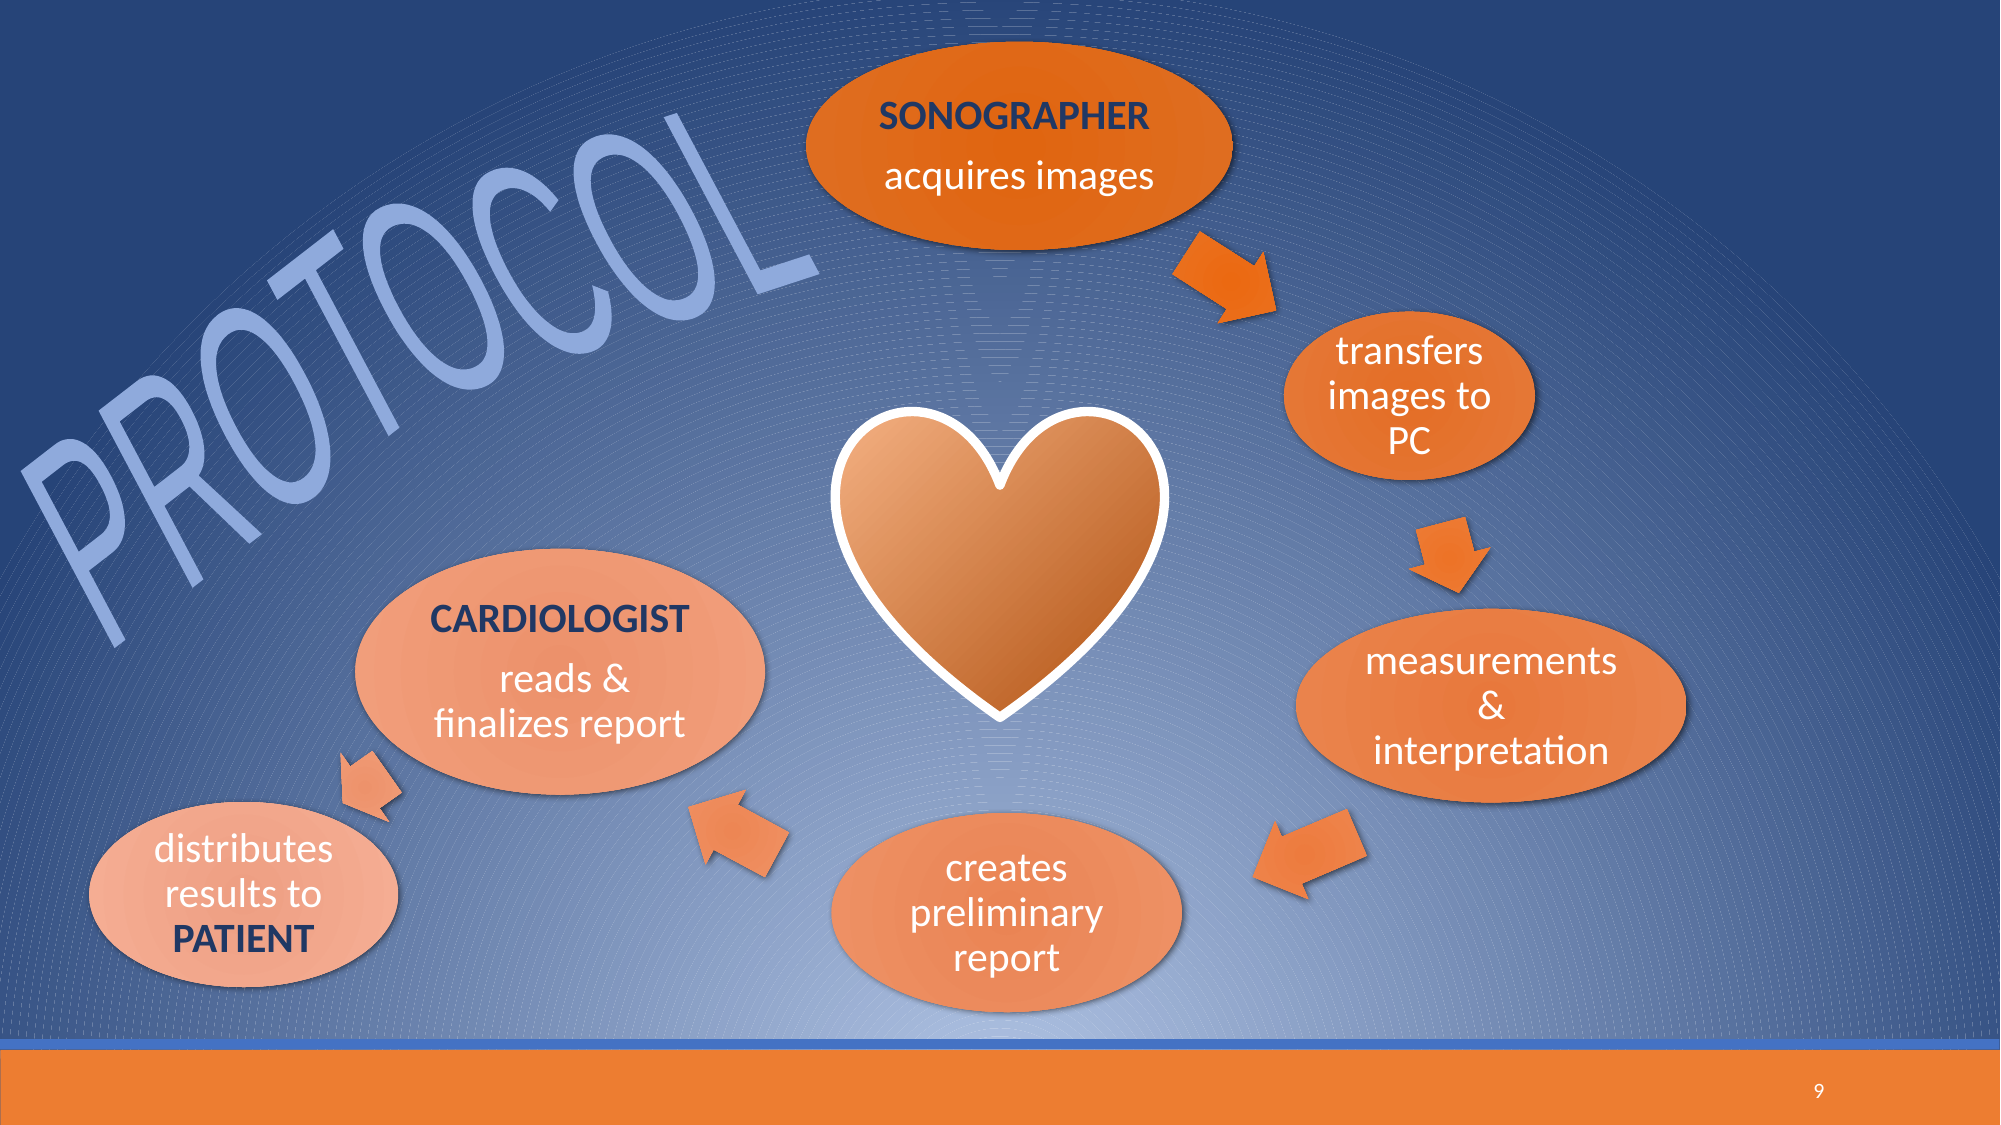

SONOGRAPHER
acquires images

transfers images to PC

measurements & interpretation

creates preliminary report

CARDIOLOGIST
 reads & finalizes report

distributes results to PATIENT

PROTOCOL

9